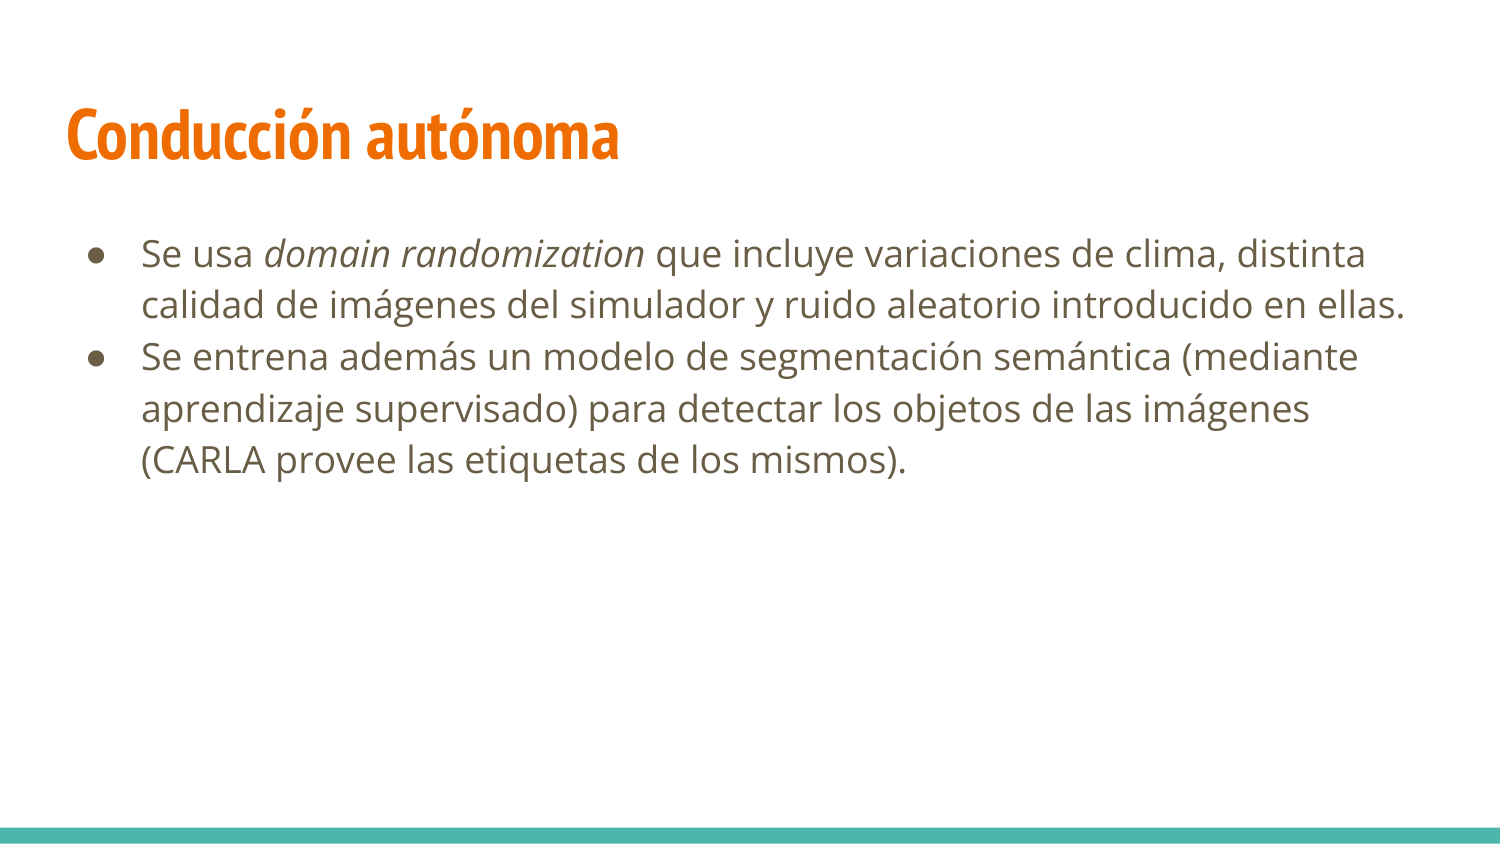

# Conducción autónoma
Se usa domain randomization que incluye variaciones de clima, distinta calidad de imágenes del simulador y ruido aleatorio introducido en ellas.
Se entrena además un modelo de segmentación semántica (mediante aprendizaje supervisado) para detectar los objetos de las imágenes (CARLA provee las etiquetas de los mismos).